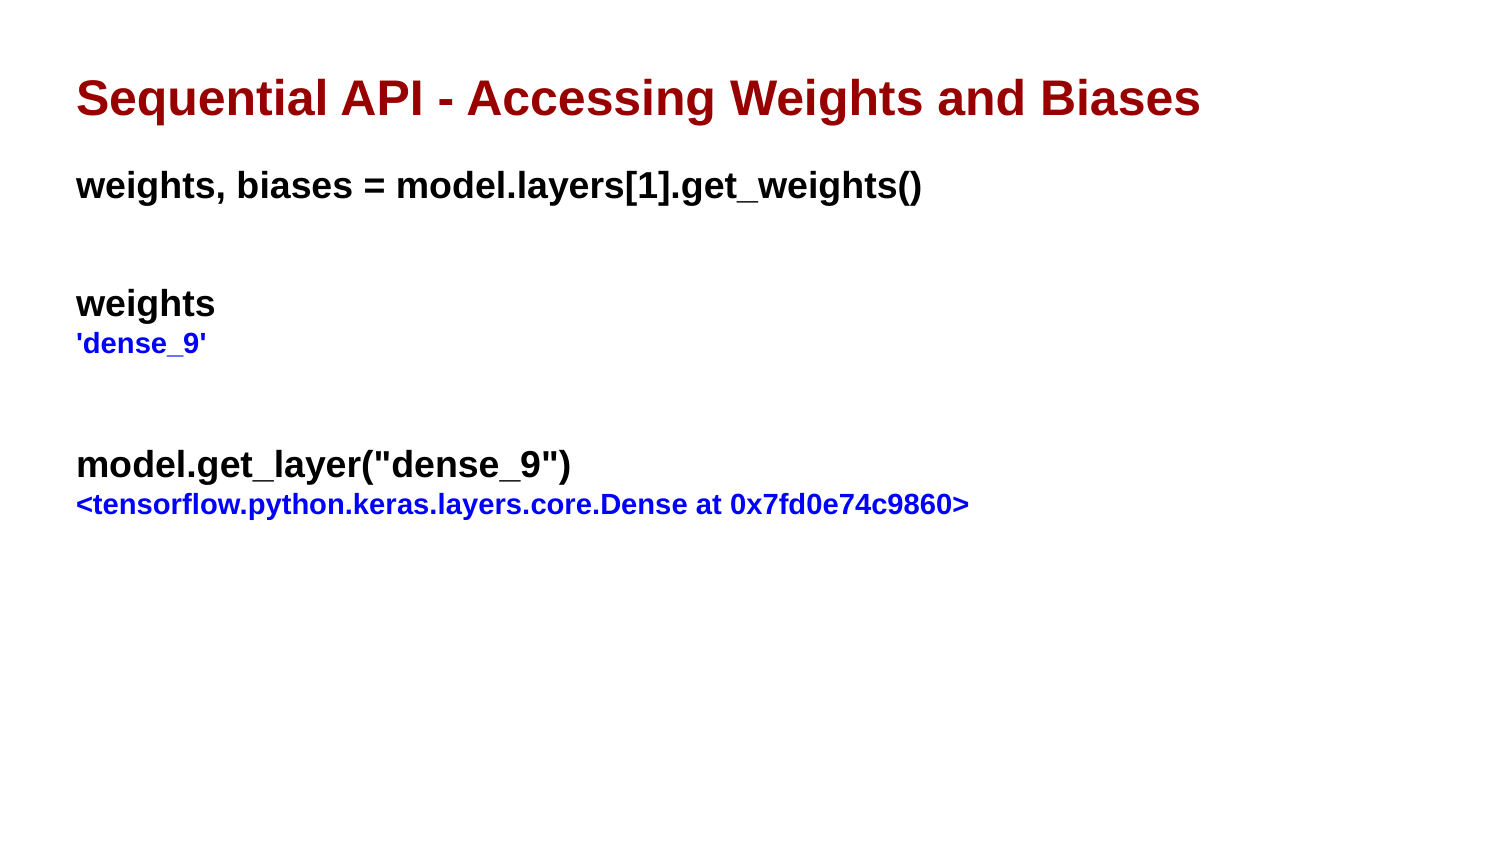

Sequential API - Accessing Weights and Biases
weights, biases = model.layers[1].get_weights()
weights
'dense_9'
model.get_layer("dense_9")
<tensorflow.python.keras.layers.core.Dense at 0x7fd0e74c9860>